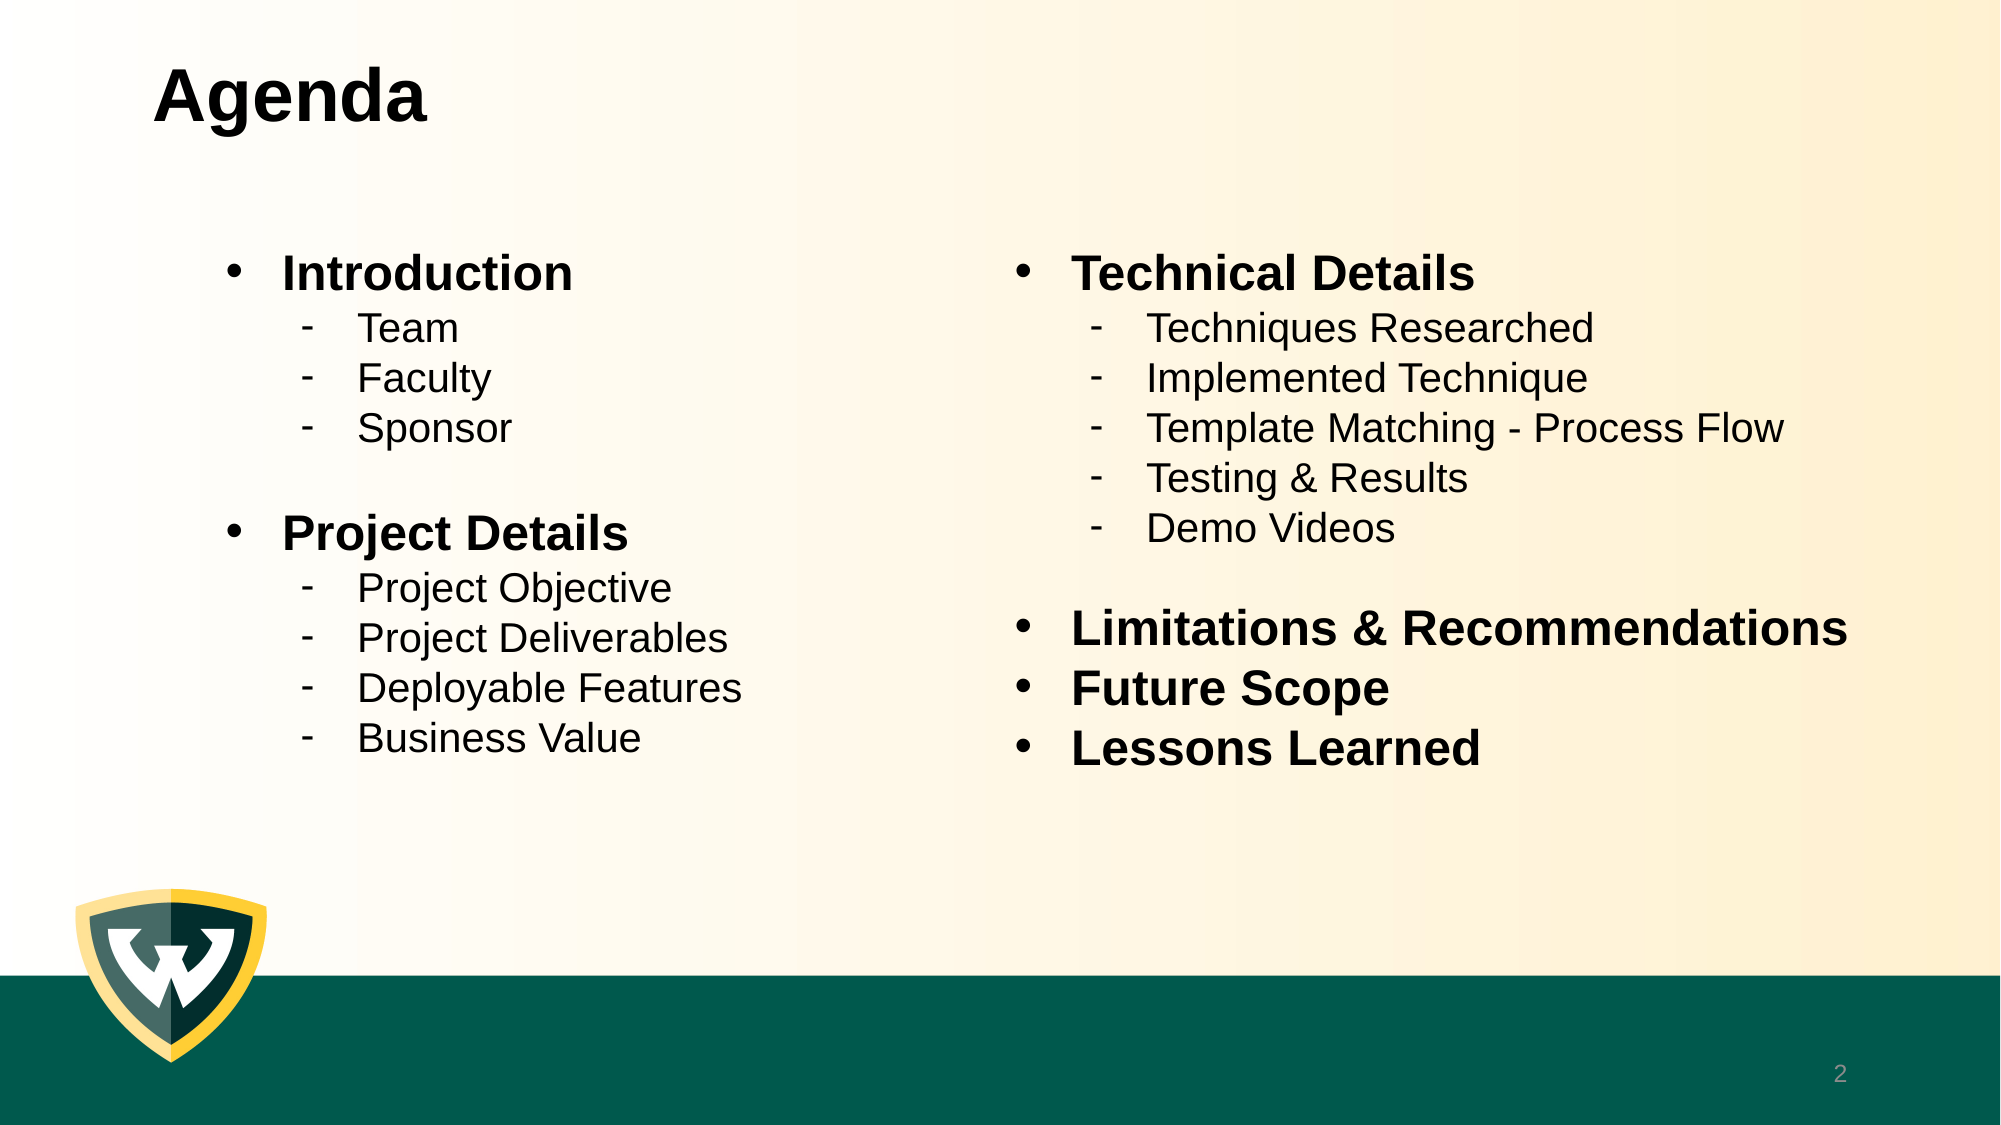

# Agenda
Introduction
Team
Faculty
Sponsor

Project Details
Project Objective
Project Deliverables
Deployable Features
Business Value

Technical Details
Techniques Researched
Implemented Technique
Template Matching - Process Flow
Testing & Results
Demo Videos

Limitations & Recommendations
Future Scope
Lessons Learned

2